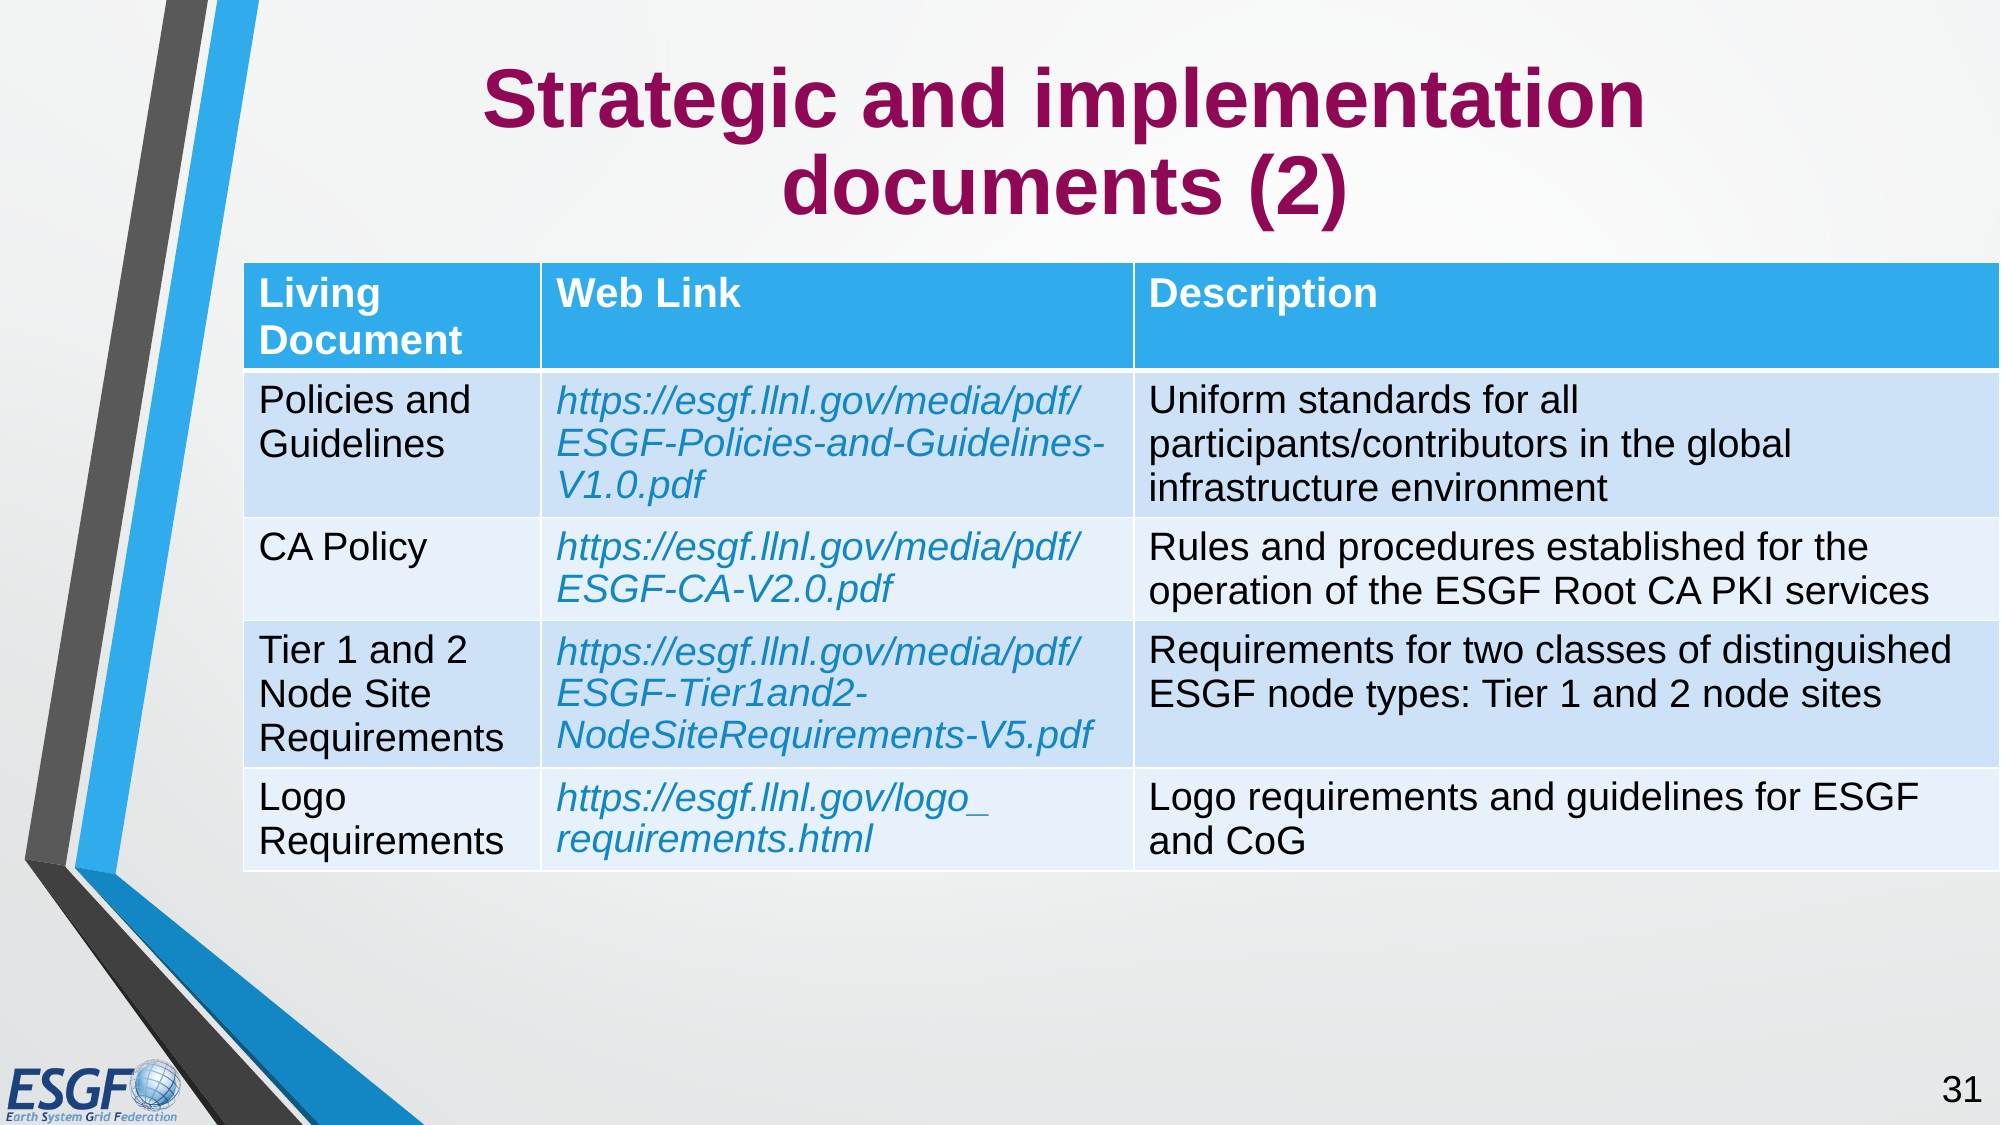

# Strategic and implementation documents (2)
| Living Document | Web Link | Description |
| --- | --- | --- |
| Policies and Guidelines | https://esgf.llnl.gov/media/pdf/ESGF-Policies-and-Guidelines-V1.0.pdf | Uniform standards for all participants/contributors in the global infrastructure environment |
| CA Policy | https://esgf.llnl.gov/media/pdf/ESGF-CA-V2.0.pdf | Rules and procedures established for the operation of the ESGF Root CA PKI services |
| Tier 1 and 2 Node Site Requirements | https://esgf.llnl.gov/media/pdf/ESGF-Tier1and2-NodeSiteRequirements-V5.pdf | Requirements for two classes of distinguished ESGF node types: Tier 1 and 2 node sites |
| Logo Requirements | https://esgf.llnl.gov/logo\_ requirements.html | Logo requirements and guidelines for ESGF and CoG |